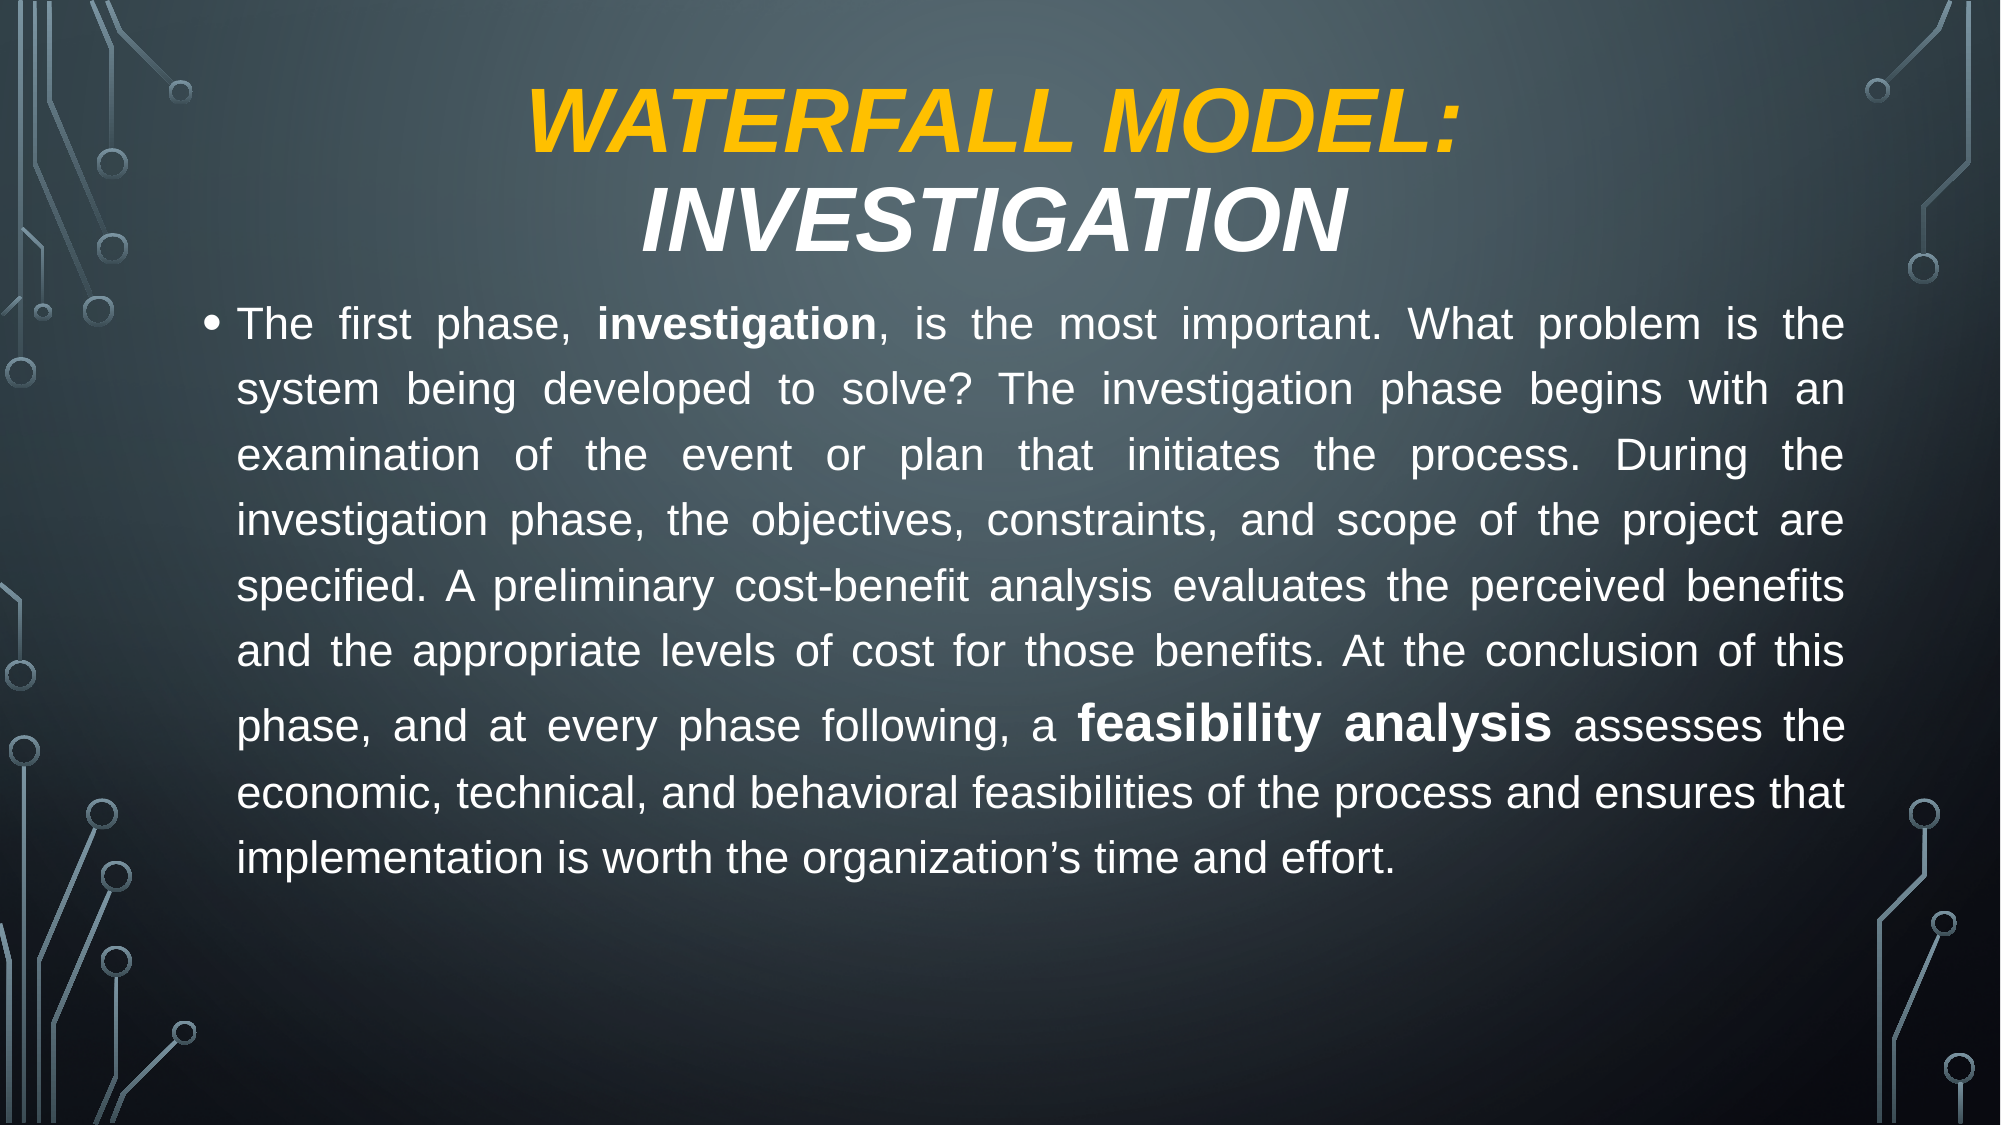

# Waterfall model: investigation
The first phase, investigation, is the most important. What problem is the system being developed to solve? The investigation phase begins with an examination of the event or plan that initiates the process. During the investigation phase, the objectives, constraints, and scope of the project are specified. A preliminary cost-benefit analysis evaluates the perceived benefits and the appropriate levels of cost for those benefits. At the conclusion of this phase, and at every phase following, a feasibility analysis assesses the economic, technical, and behavioral feasibilities of the process and ensures that implementation is worth the organization’s time and effort.